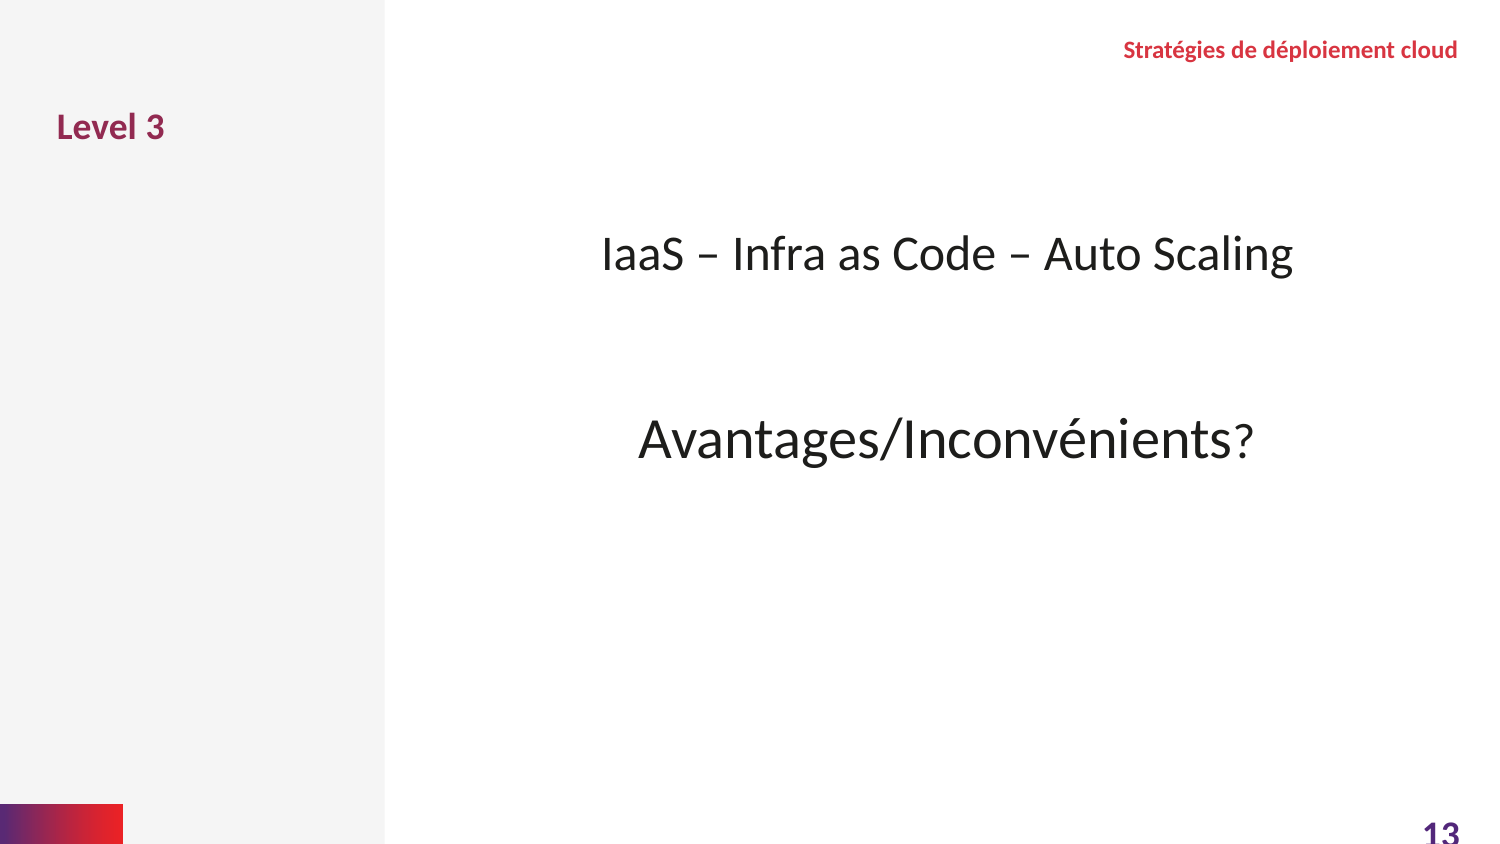

Level 3
Stratégies de déploiement cloud

IaaS – Infra as Code – Auto Scaling

Avantages/Inconvénients?